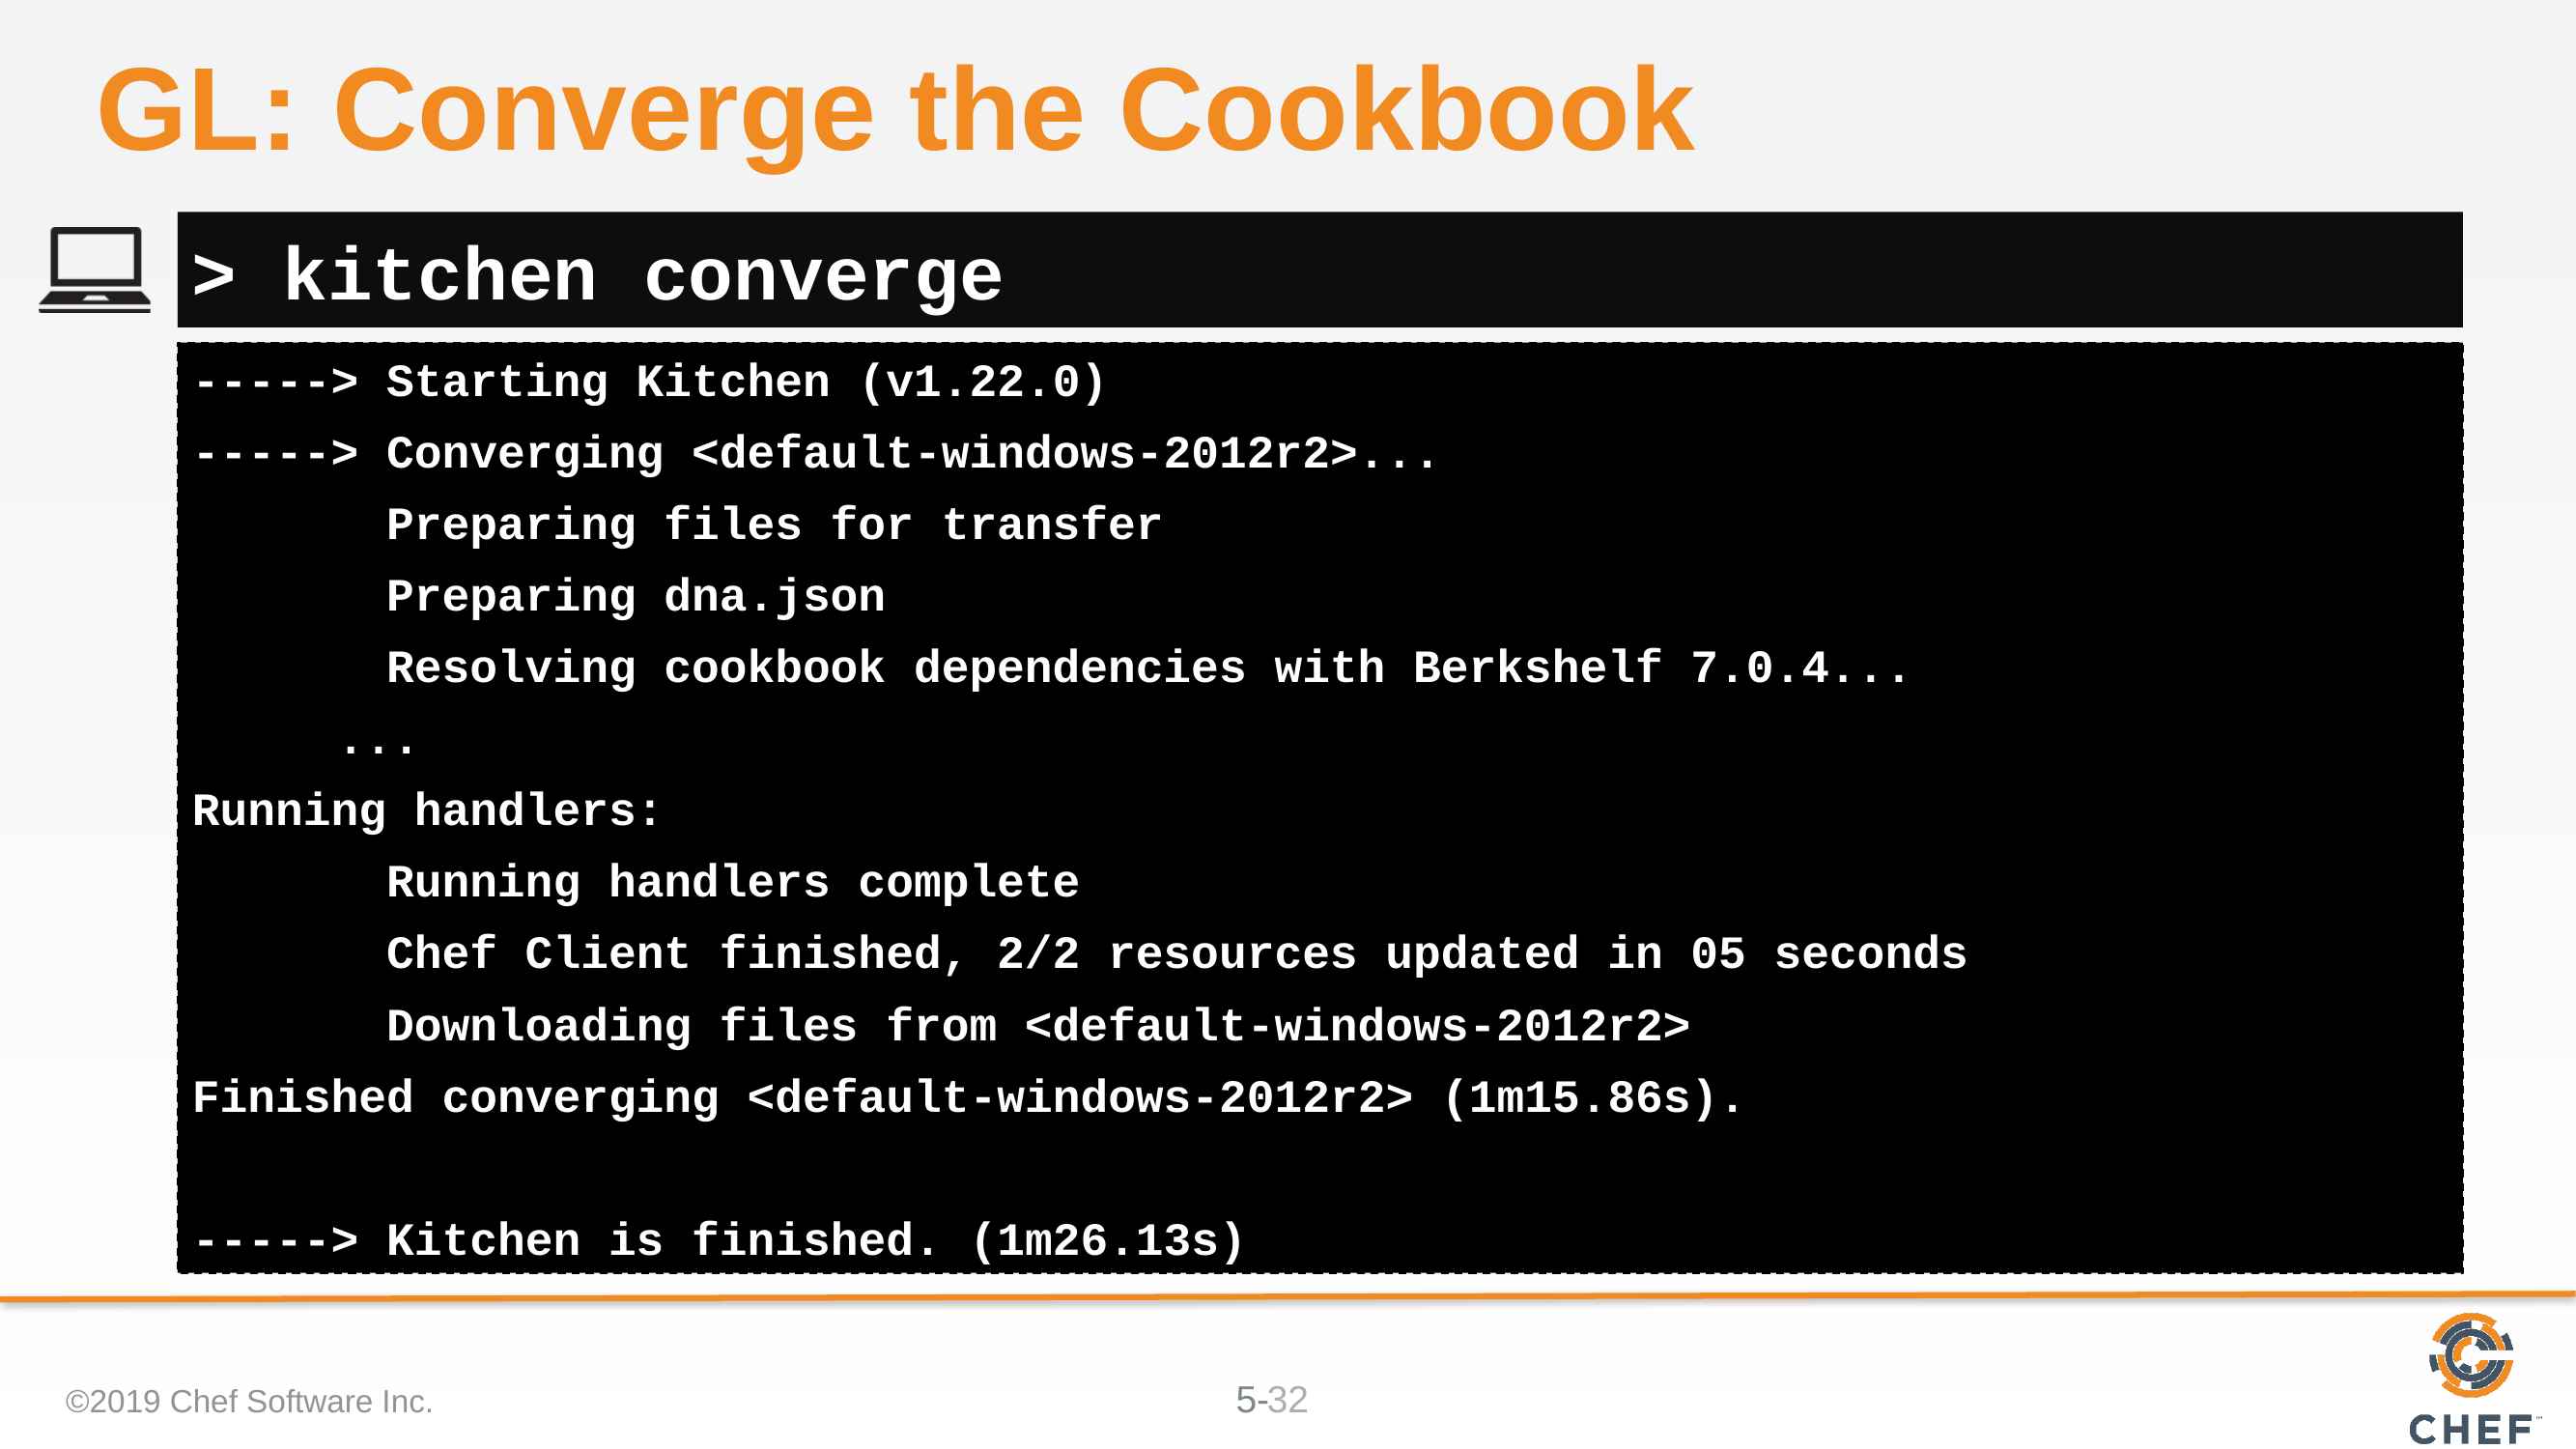

# GL: Converge the Cookbook
> kitchen converge
-----> Starting Kitchen (v1.22.0)
-----> Converging <default-windows-2012r2>...
       Preparing files for transfer
       Preparing dna.json
       Resolving cookbook dependencies with Berkshelf 7.0.4...
	...
Running handlers:
       Running handlers complete
       Chef Client finished, 2/2 resources updated in 05 seconds
       Downloading files from <default-windows-2012r2>
Finished converging <default-windows-2012r2> (1m15.86s).

-----> Kitchen is finished. (1m26.13s)
©2019 Chef Software Inc.
32